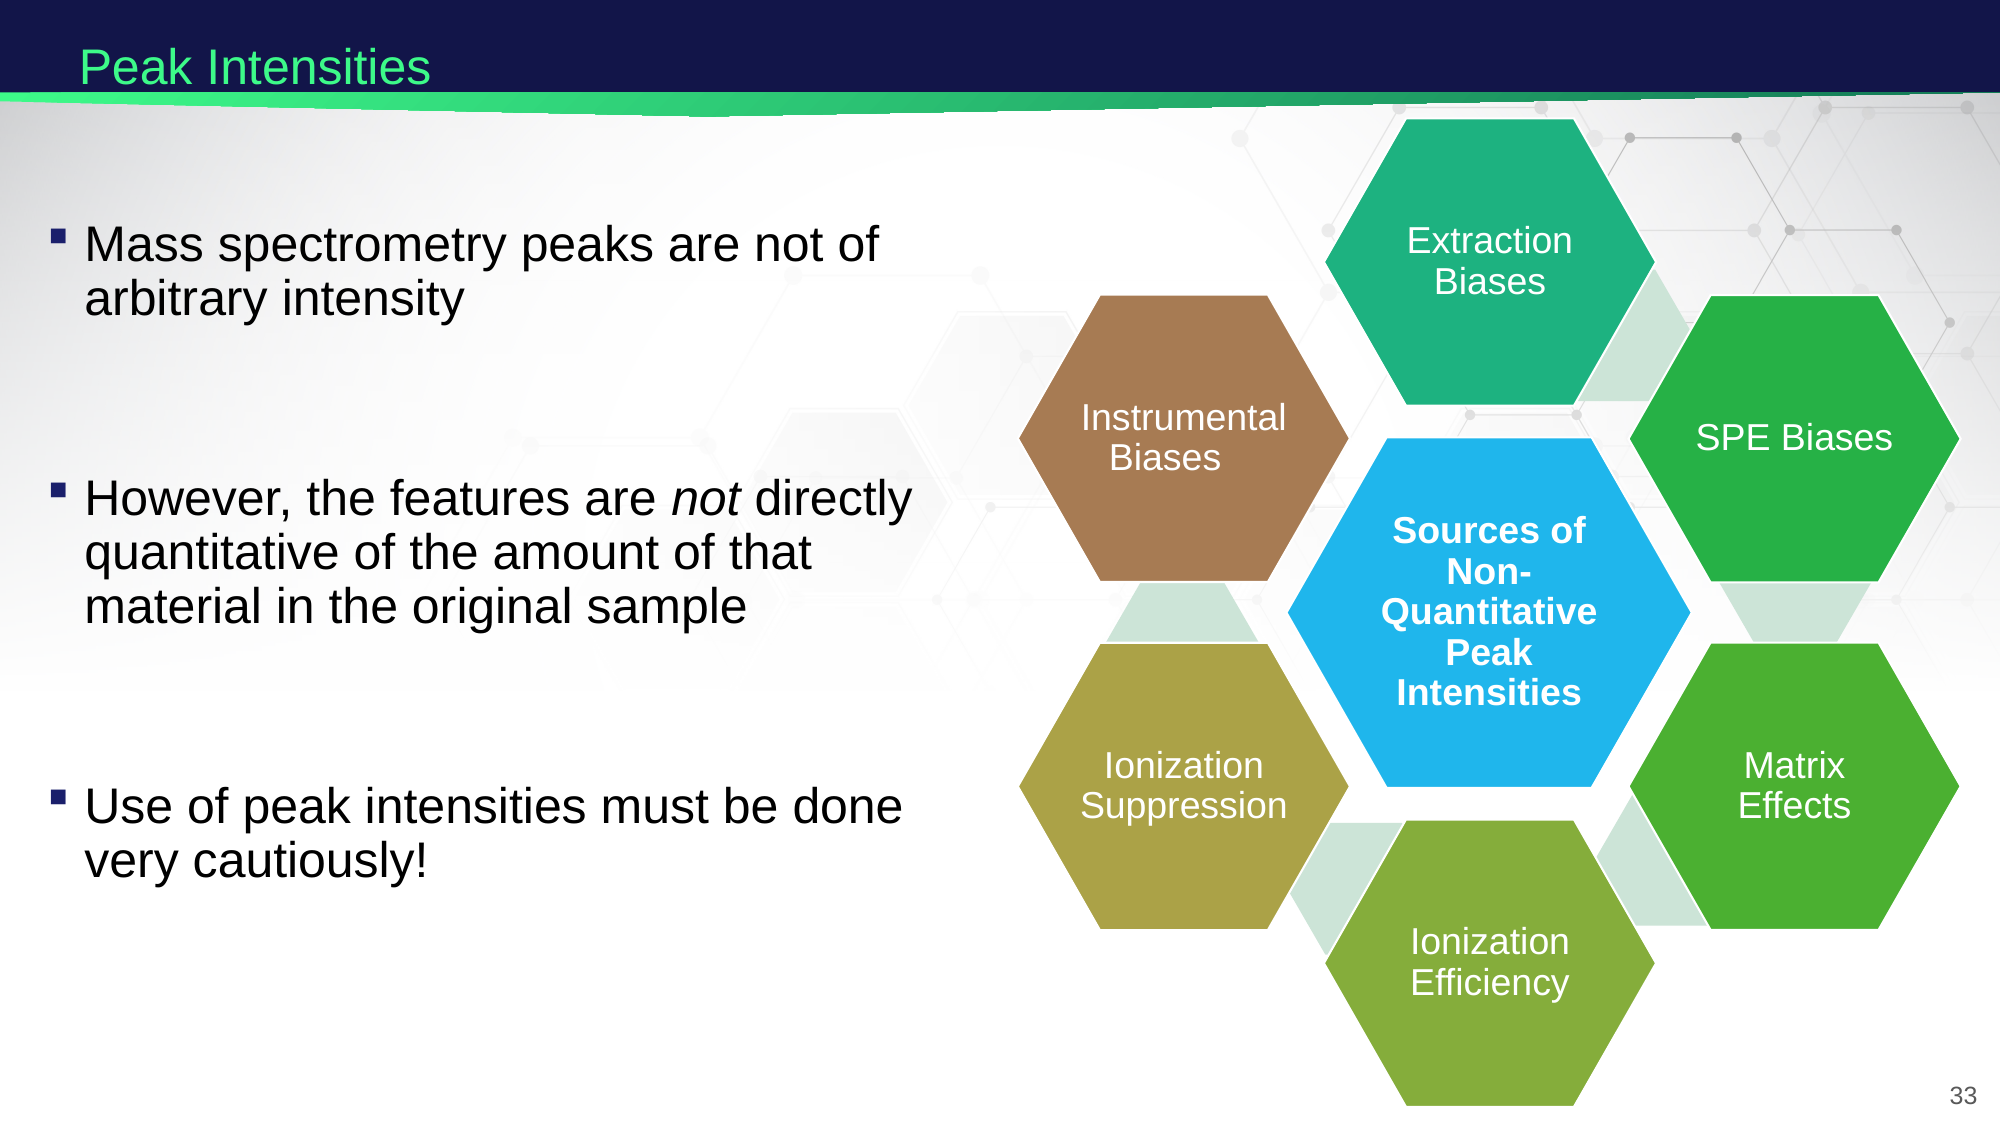

# Peak Intensities
Sources of Non-Quantitative Peak Intensities
Extraction Biases
SPE Biases
Matrix Effects
Ionization Efficiency
Ionization Suppression
Instrumental Biases
Mass spectrometry peaks are not of arbitrary intensity

However, the features are not directly quantitative of the amount of that material in the original sample

Use of peak intensities must be done very cautiously!
33